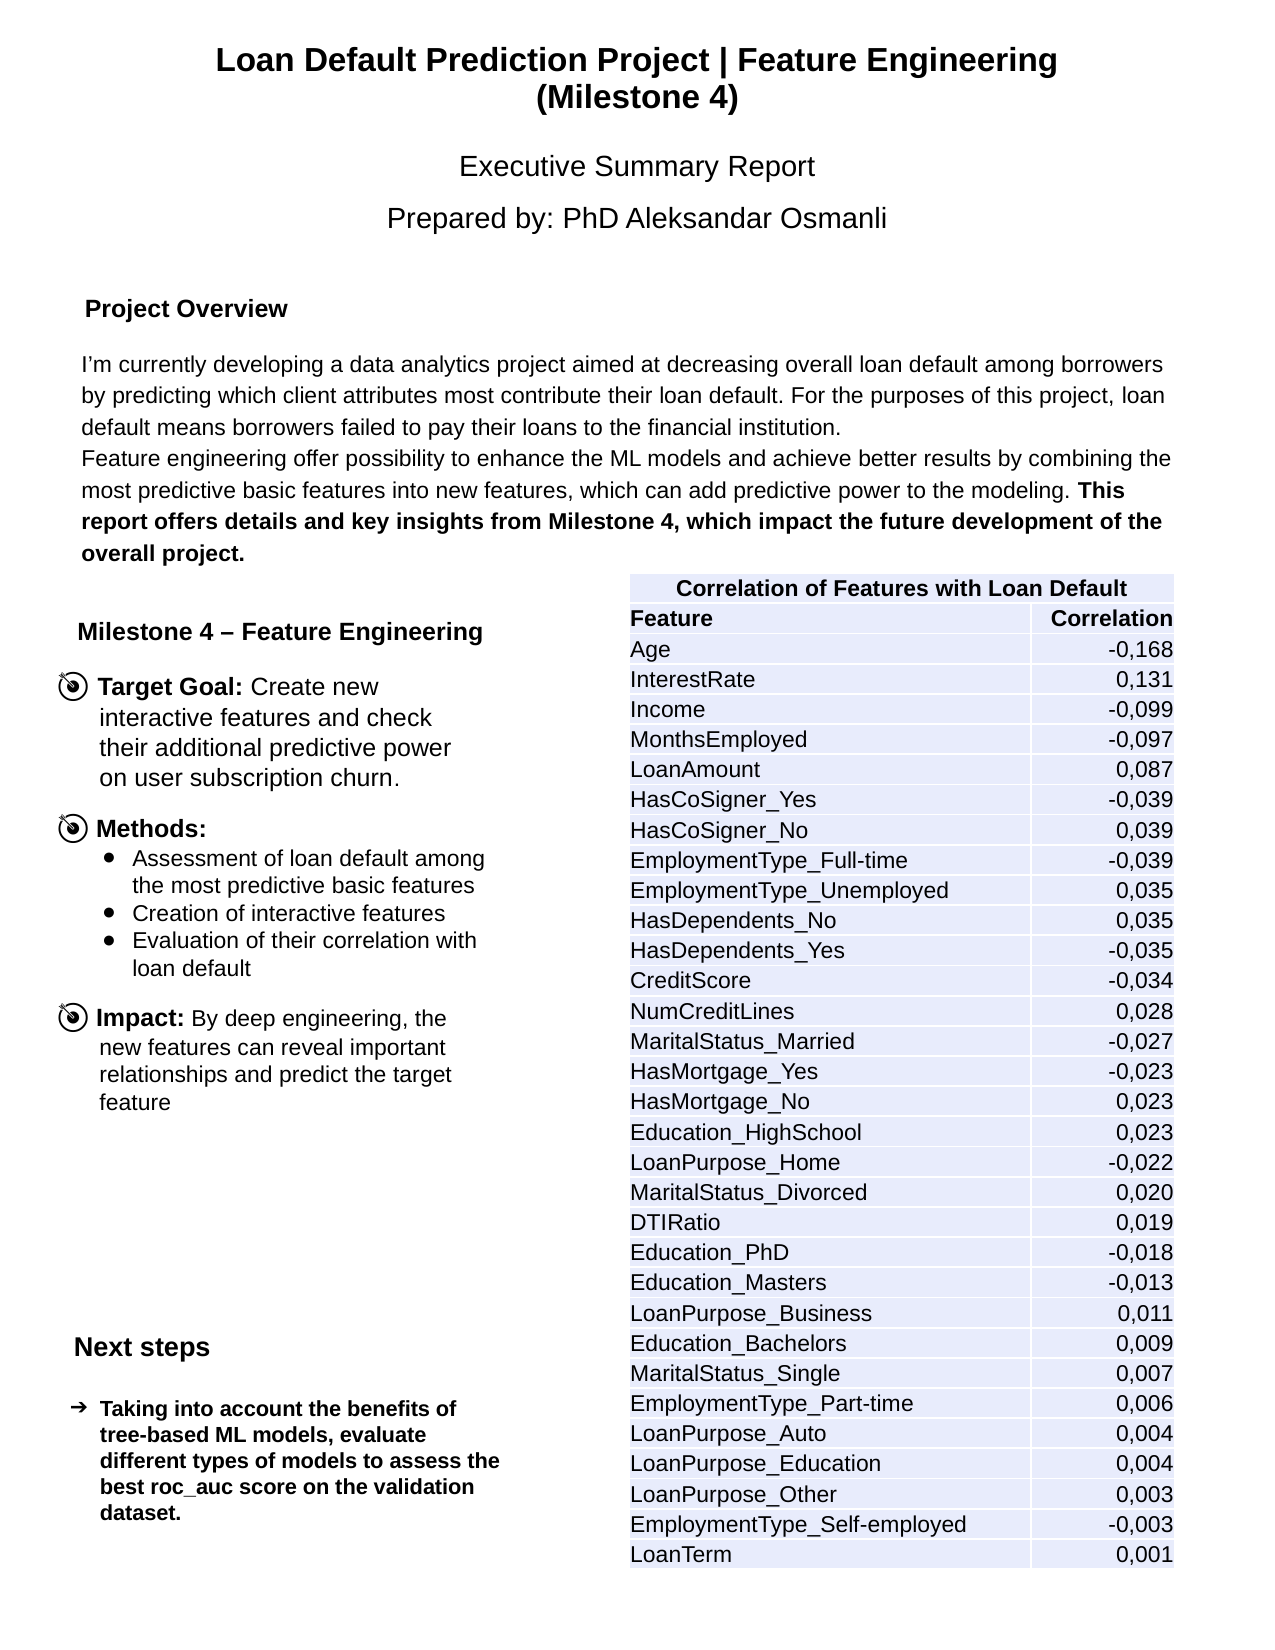

Loan Default Prediction Project | Feature Engineering
(Milestone 4)
Executive Summary Report
Prepared by: PhD Aleksandar Osmanli
Project Overview
I’m currently developing a data analytics project aimed at decreasing overall loan default among borrowers by predicting which client attributes most contribute their loan default. For the purposes of this project, loan default means borrowers failed to pay their loans to the financial institution.
Feature engineering offer possibility to enhance the ML models and achieve better results by combining the most predictive basic features into new features, which can add predictive power to the modeling. This report offers details and key insights from Milestone 4, which impact the future development of the overall project.
| Correlation of Features with Loan Default |  |
| --- | --- |
| Feature | Correlation |
| Age | -0,168 |
| InterestRate | 0,131 |
| Income | -0,099 |
| MonthsEmployed | -0,097 |
| LoanAmount | 0,087 |
| HasCoSigner\_Yes | -0,039 |
| HasCoSigner\_No | 0,039 |
| EmploymentType\_Full-time | -0,039 |
| EmploymentType\_Unemployed | 0,035 |
| HasDependents\_No | 0,035 |
| HasDependents\_Yes | -0,035 |
| CreditScore | -0,034 |
| NumCreditLines | 0,028 |
| MaritalStatus\_Married | -0,027 |
| HasMortgage\_Yes | -0,023 |
| HasMortgage\_No | 0,023 |
| Education\_HighSchool | 0,023 |
| LoanPurpose\_Home | -0,022 |
| MaritalStatus\_Divorced | 0,020 |
| DTIRatio | 0,019 |
| Education\_PhD | -0,018 |
| Education\_Masters | -0,013 |
| LoanPurpose\_Business | 0,011 |
| Education\_Bachelors | 0,009 |
| MaritalStatus\_Single | 0,007 |
| EmploymentType\_Part-time | 0,006 |
| LoanPurpose\_Auto | 0,004 |
| LoanPurpose\_Education | 0,004 |
| LoanPurpose\_Other | 0,003 |
| EmploymentType\_Self-employed | -0,003 |
| LoanTerm | 0,001 |
Milestone 4 – Feature Engineering
🎯 Target Goal: Create new interactive features and check their additional predictive power on user subscription churn.
🎯 Methods:
Assessment of loan default among the most predictive basic features
Creation of interactive features
Evaluation of their correlation with loan default
🎯 Impact: By deep engineering, the new features can reveal important relationships and predict the target feature

Next steps
Taking into account the benefits of tree-based ML models, evaluate different types of models to assess the best roc_auc score on the validation dataset.